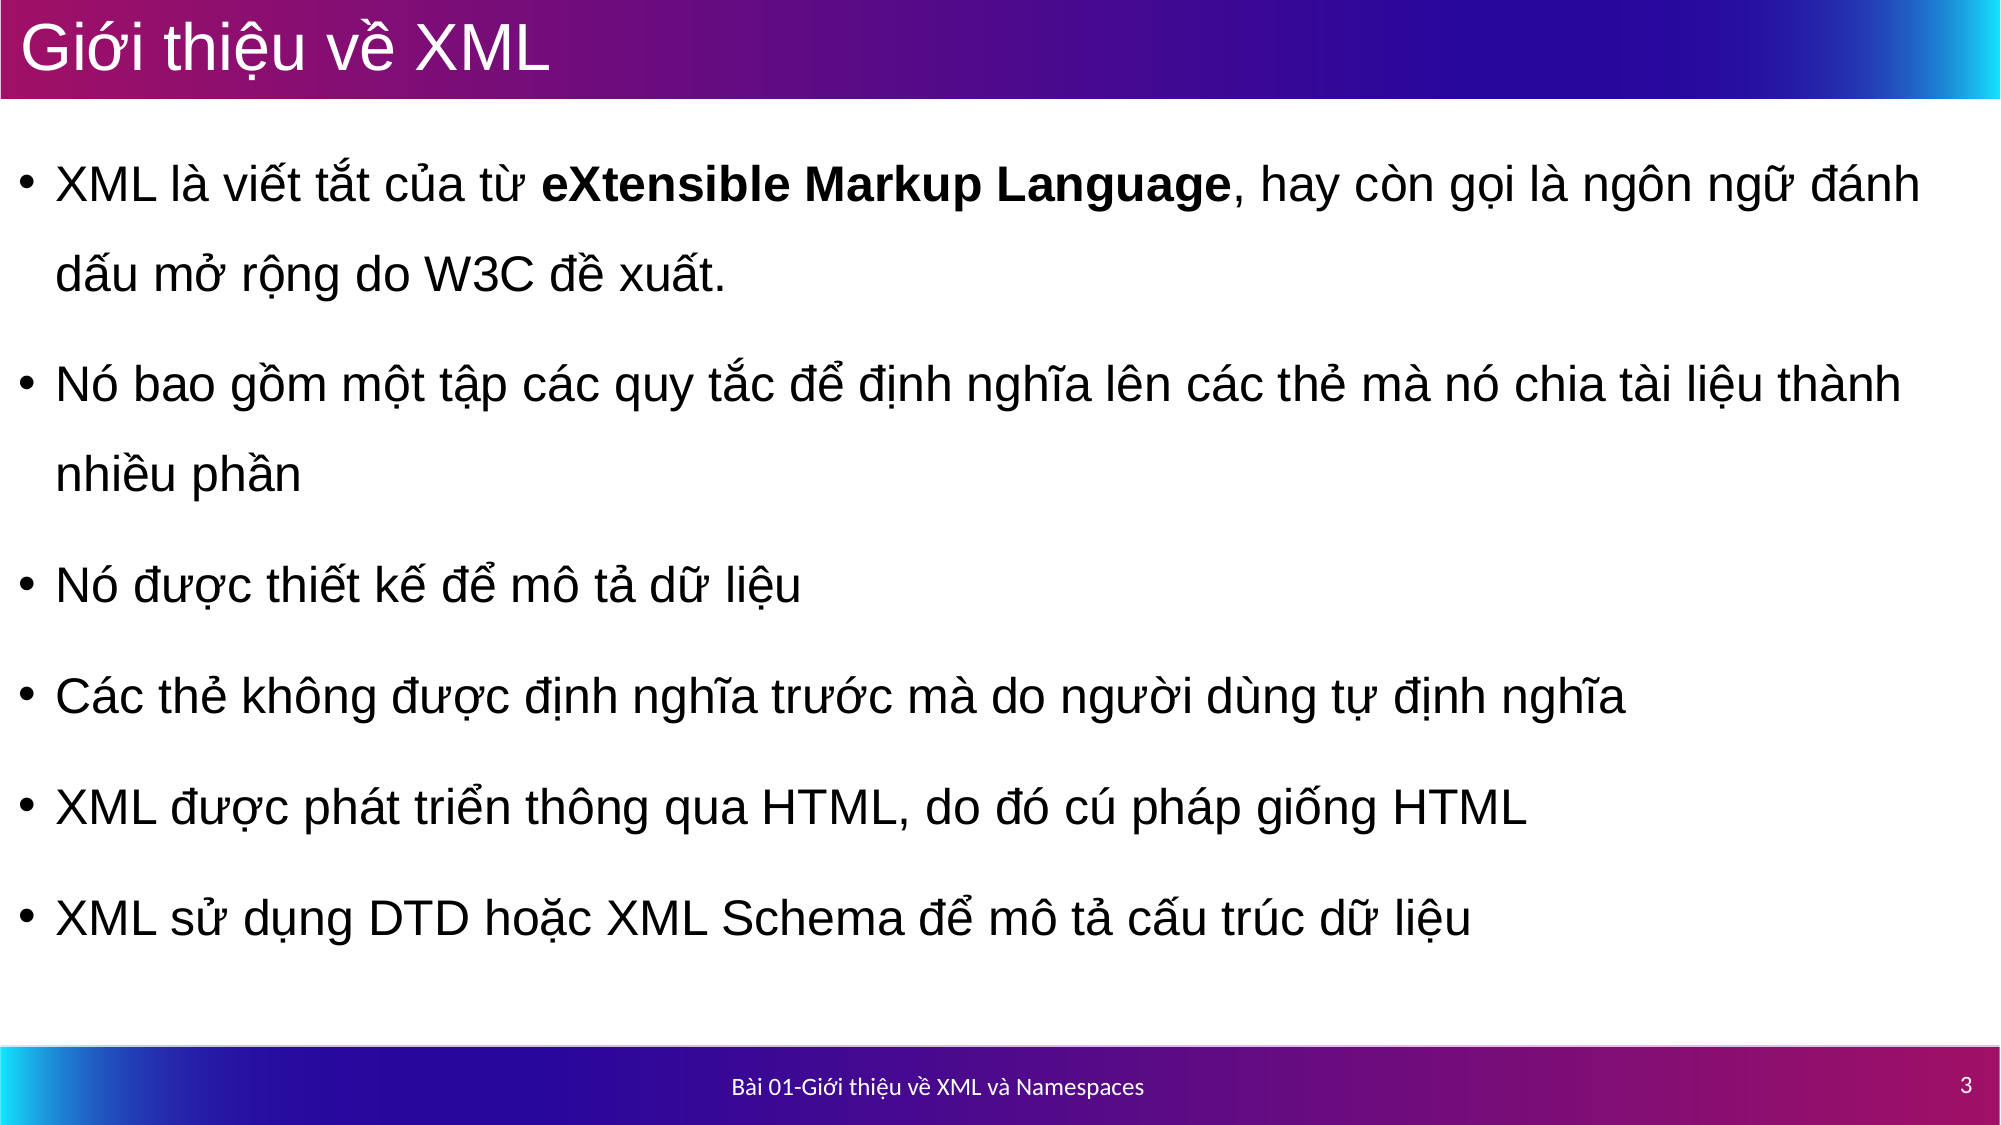

# Giới thiệu về XML
XML là viết tắt của từ eXtensible Markup Language, hay còn gọi là ngôn ngữ đánh dấu mở rộng do W3C đề xuất.
Nó bao gồm một tập các quy tắc để định nghĩa lên các thẻ mà nó chia tài liệu thành nhiều phần
Nó được thiết kế để mô tả dữ liệu
Các thẻ không được định nghĩa trước mà do người dùng tự định nghĩa
XML được phát triển thông qua HTML, do đó cú pháp giống HTML
XML sử dụng DTD hoặc XML Schema để mô tả cấu trúc dữ liệu
3
Bài 01-Giới thiệu về XML và Namespaces